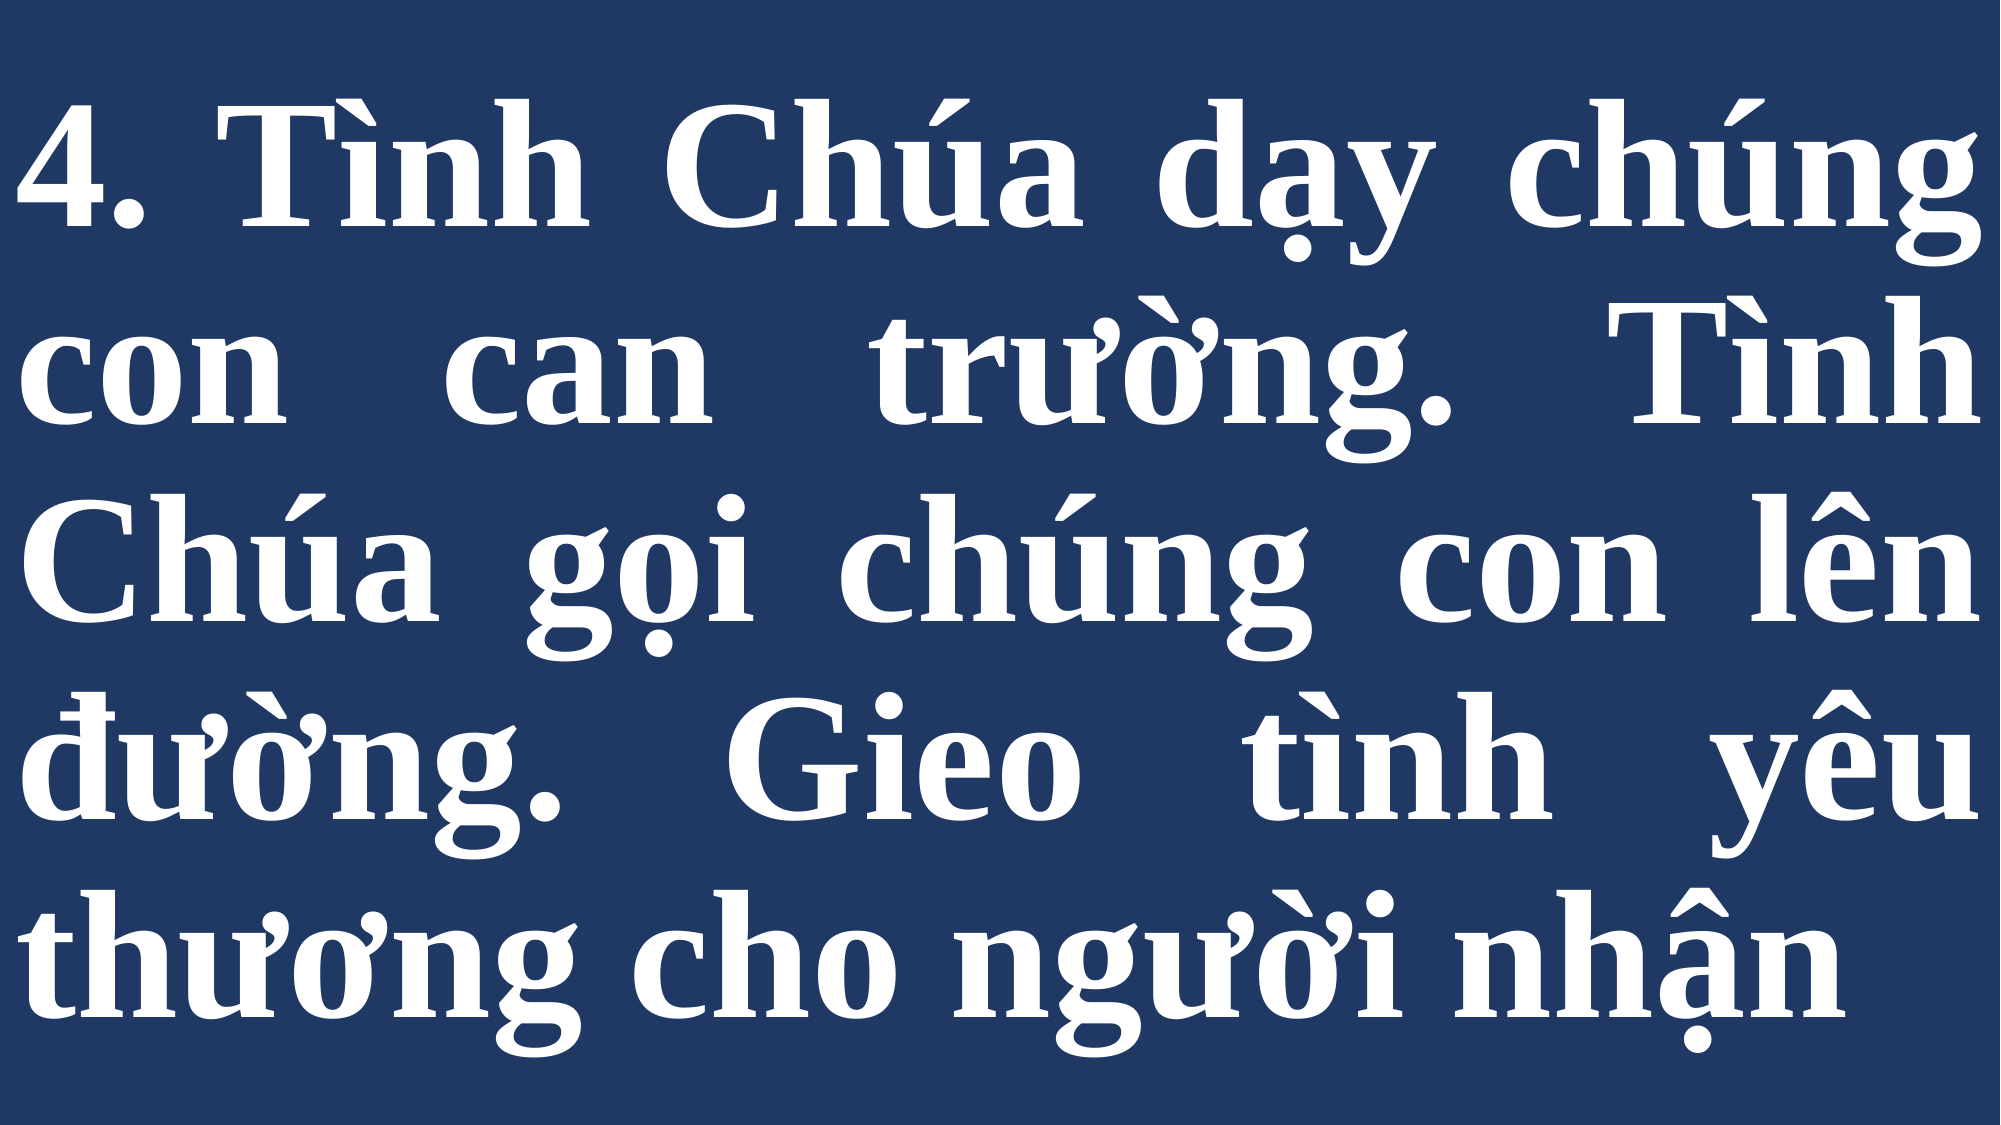

# 4. Tình Chúa dạy chúng con can trường. Tình Chúa gọi chúng con lên đường. Gieo tình yêu thương cho người nhận